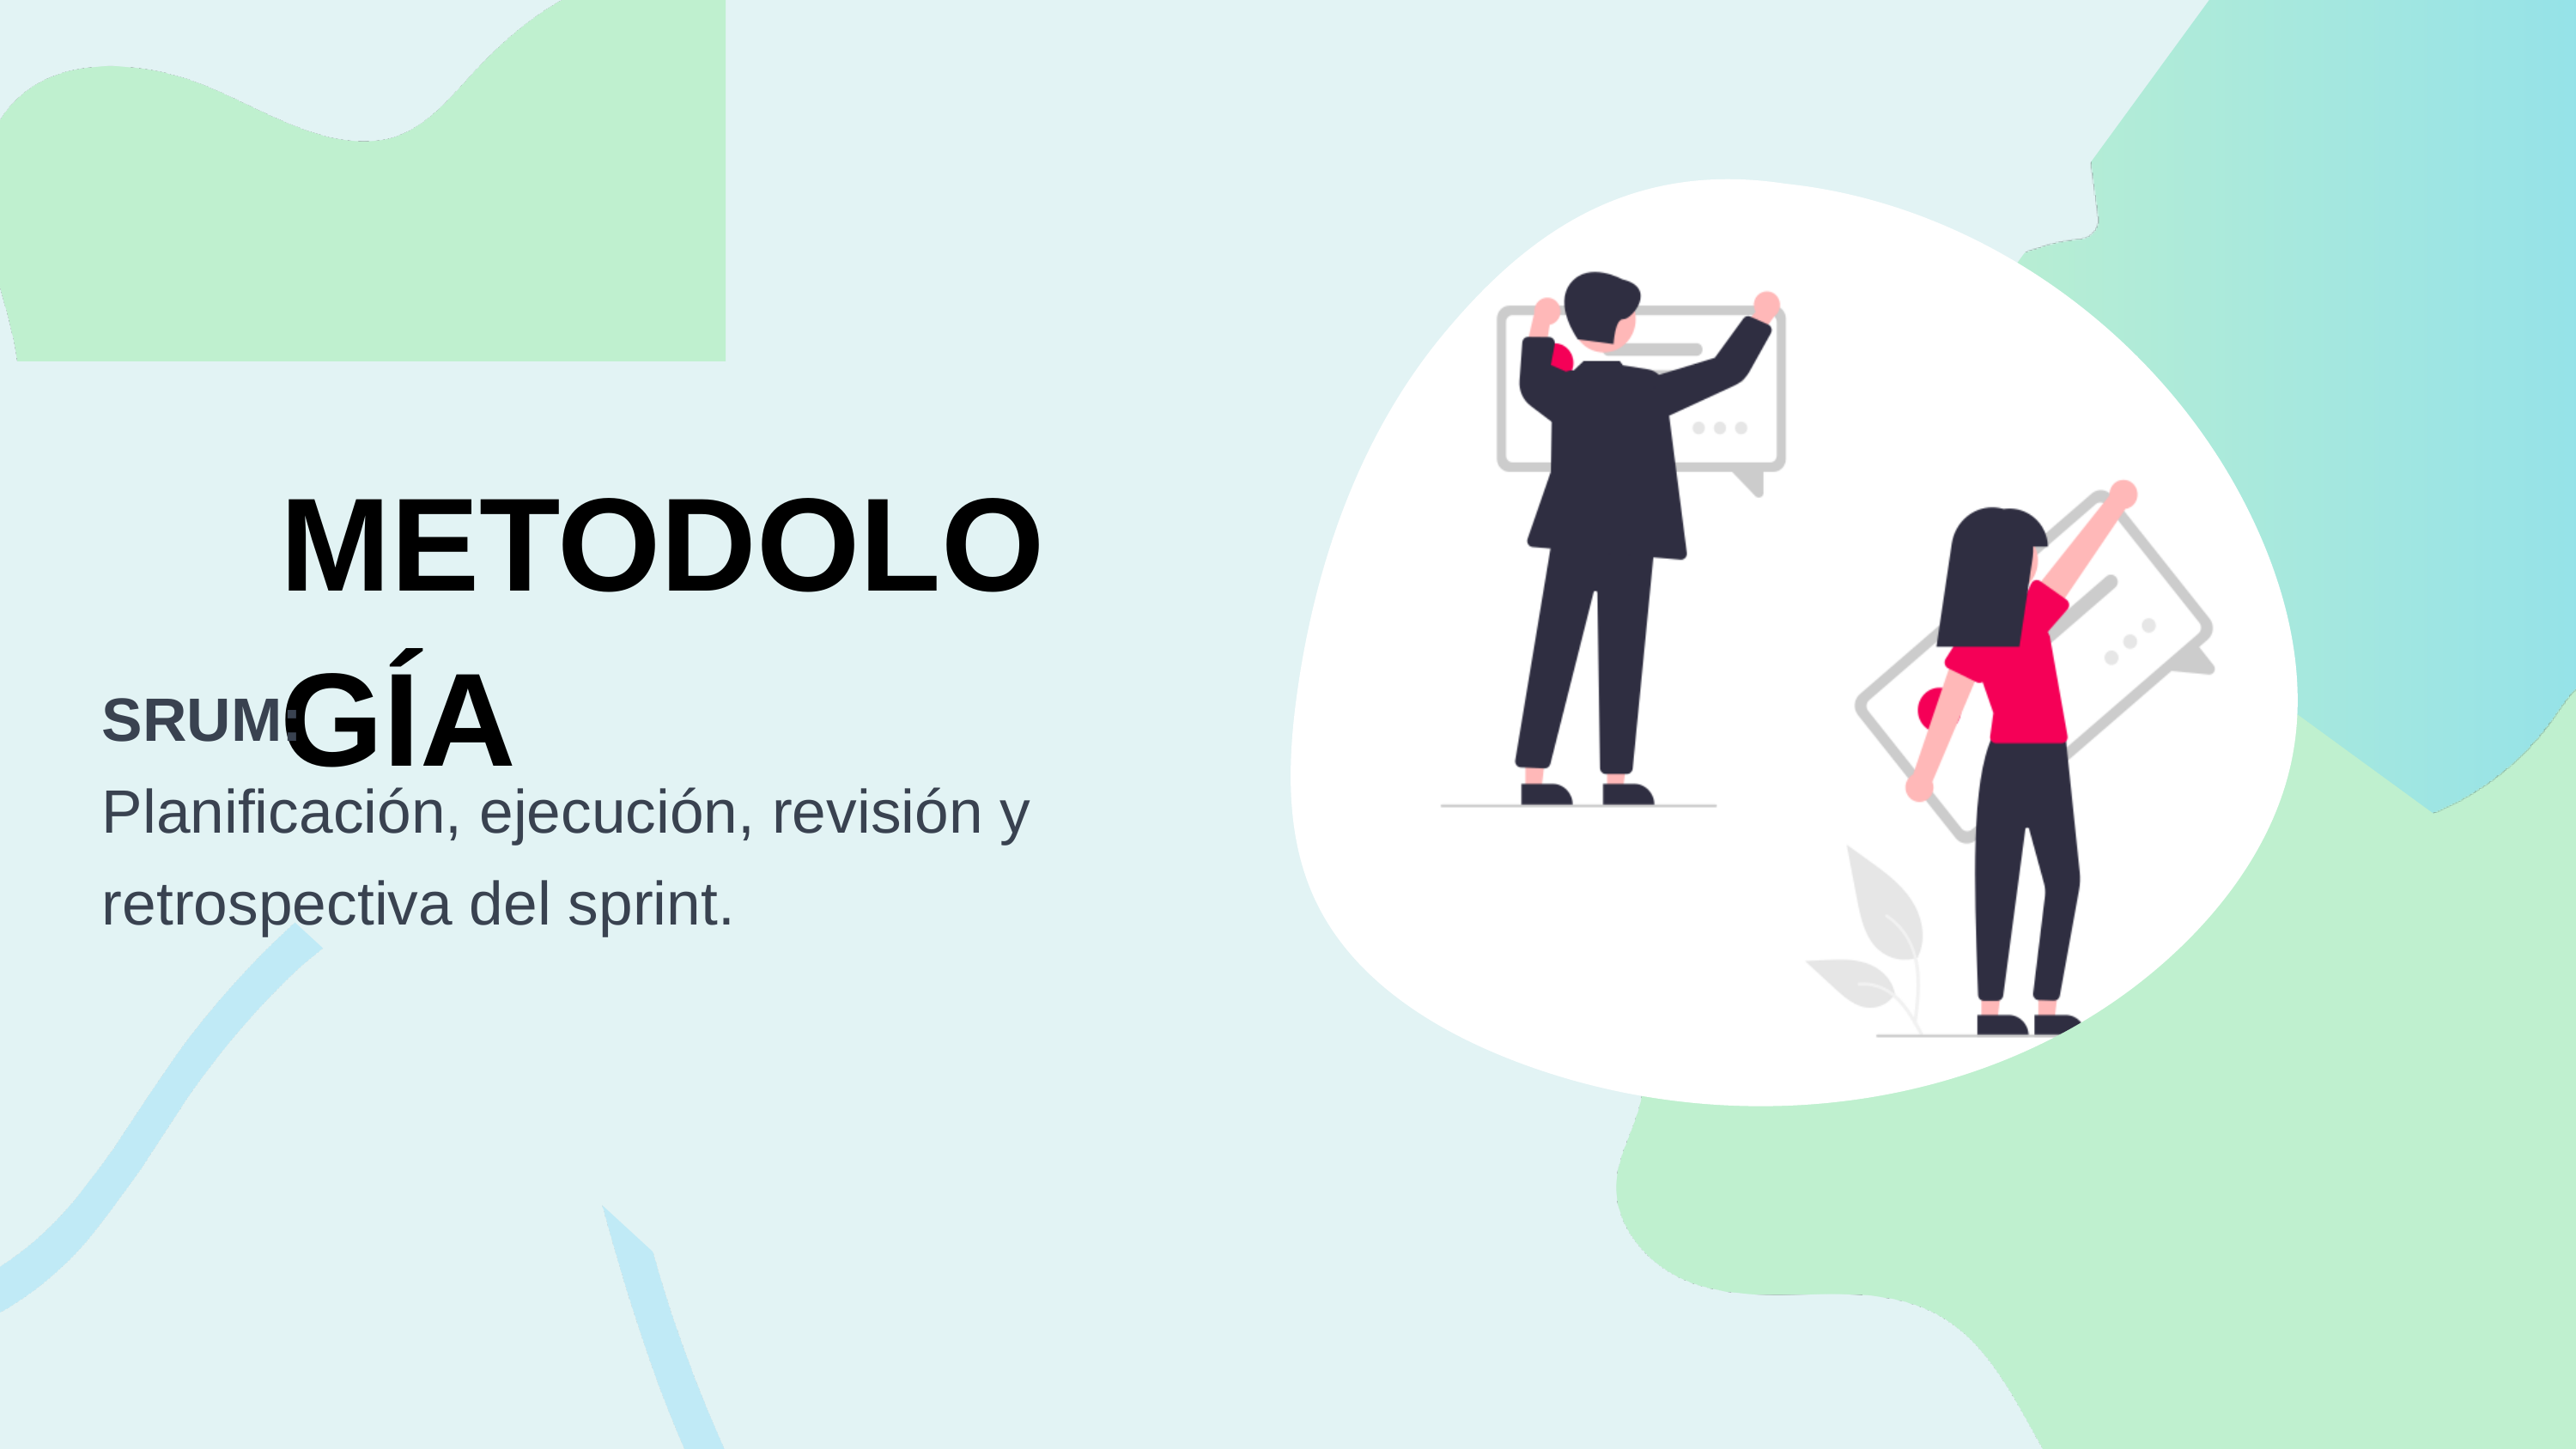

METODOLOGÍA
SRUM:
Planificación, ejecución, revisión y retrospectiva del sprint.